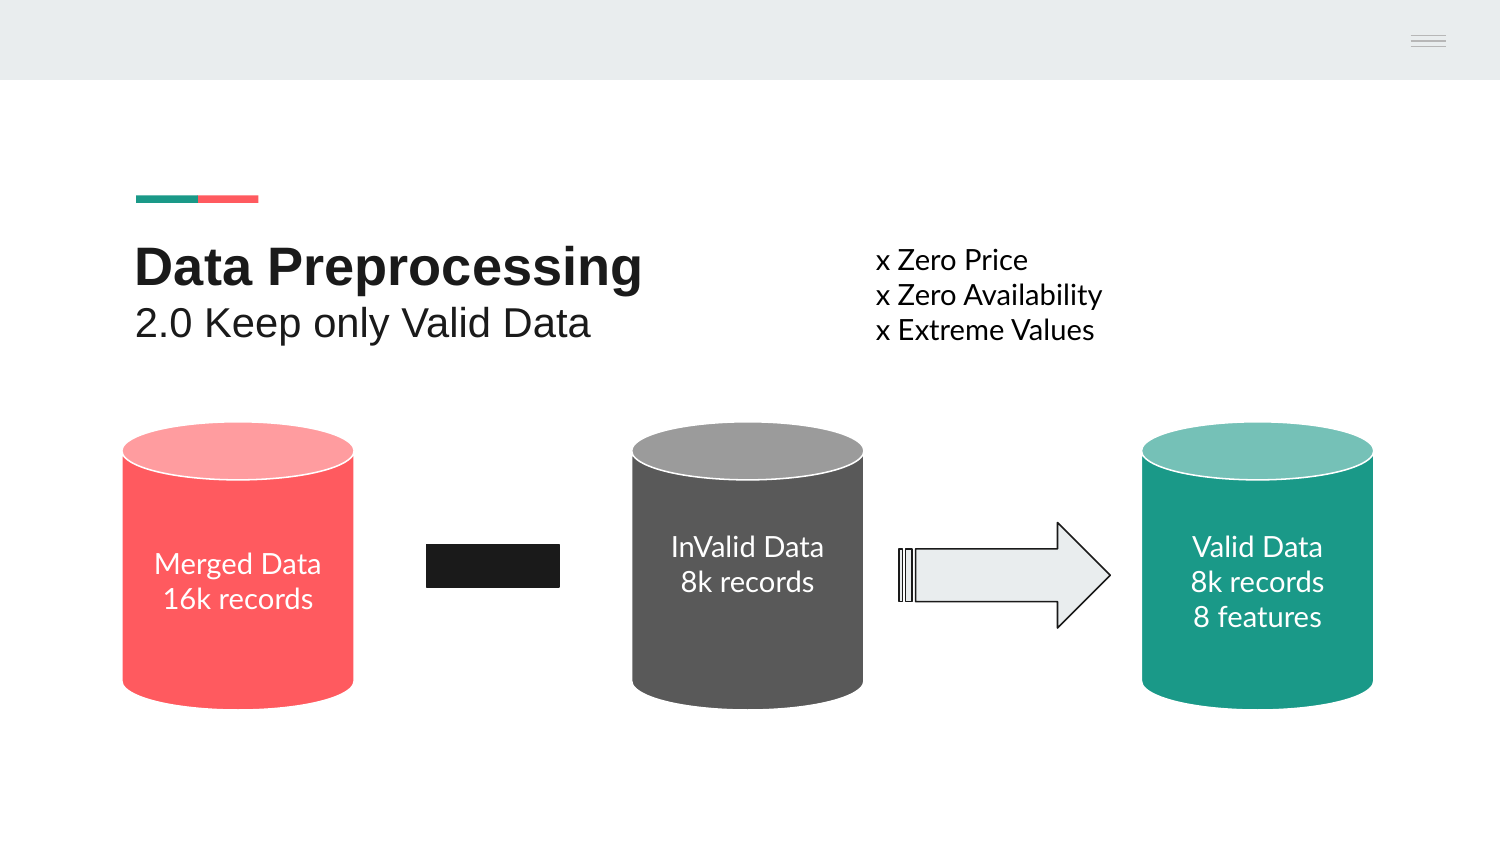

# Data Preprocessing
2.0 Keep only Valid Data
x Zero Price
x Zero Availability
x Extreme Values

Merged Data
16k records
InValid Data
8k records

Valid Data
8k records
8 features